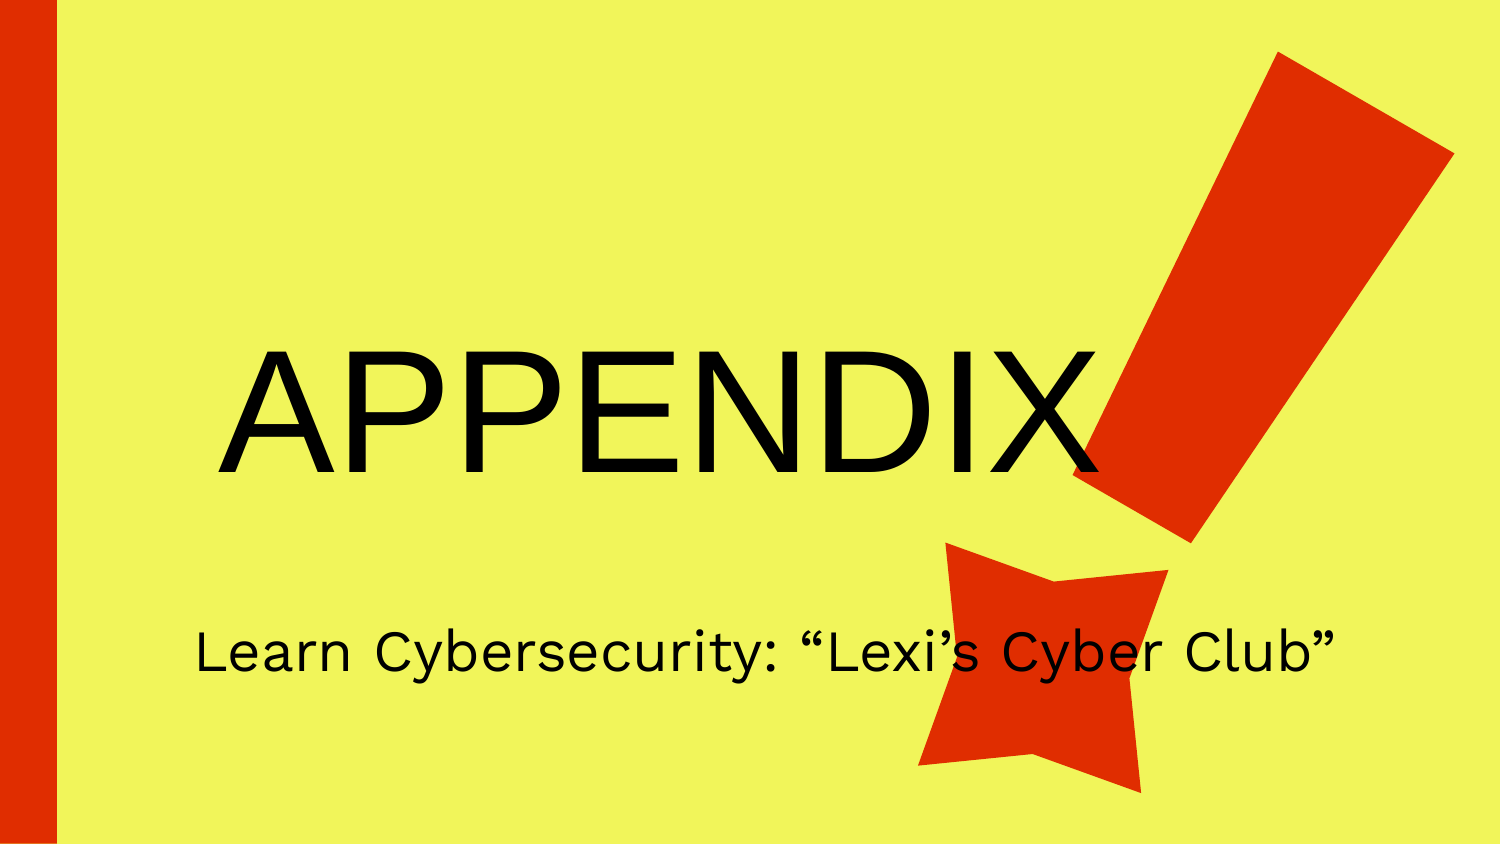

# APPENDIX
Learn Cybersecurity: “Lexi’s Cyber Club”